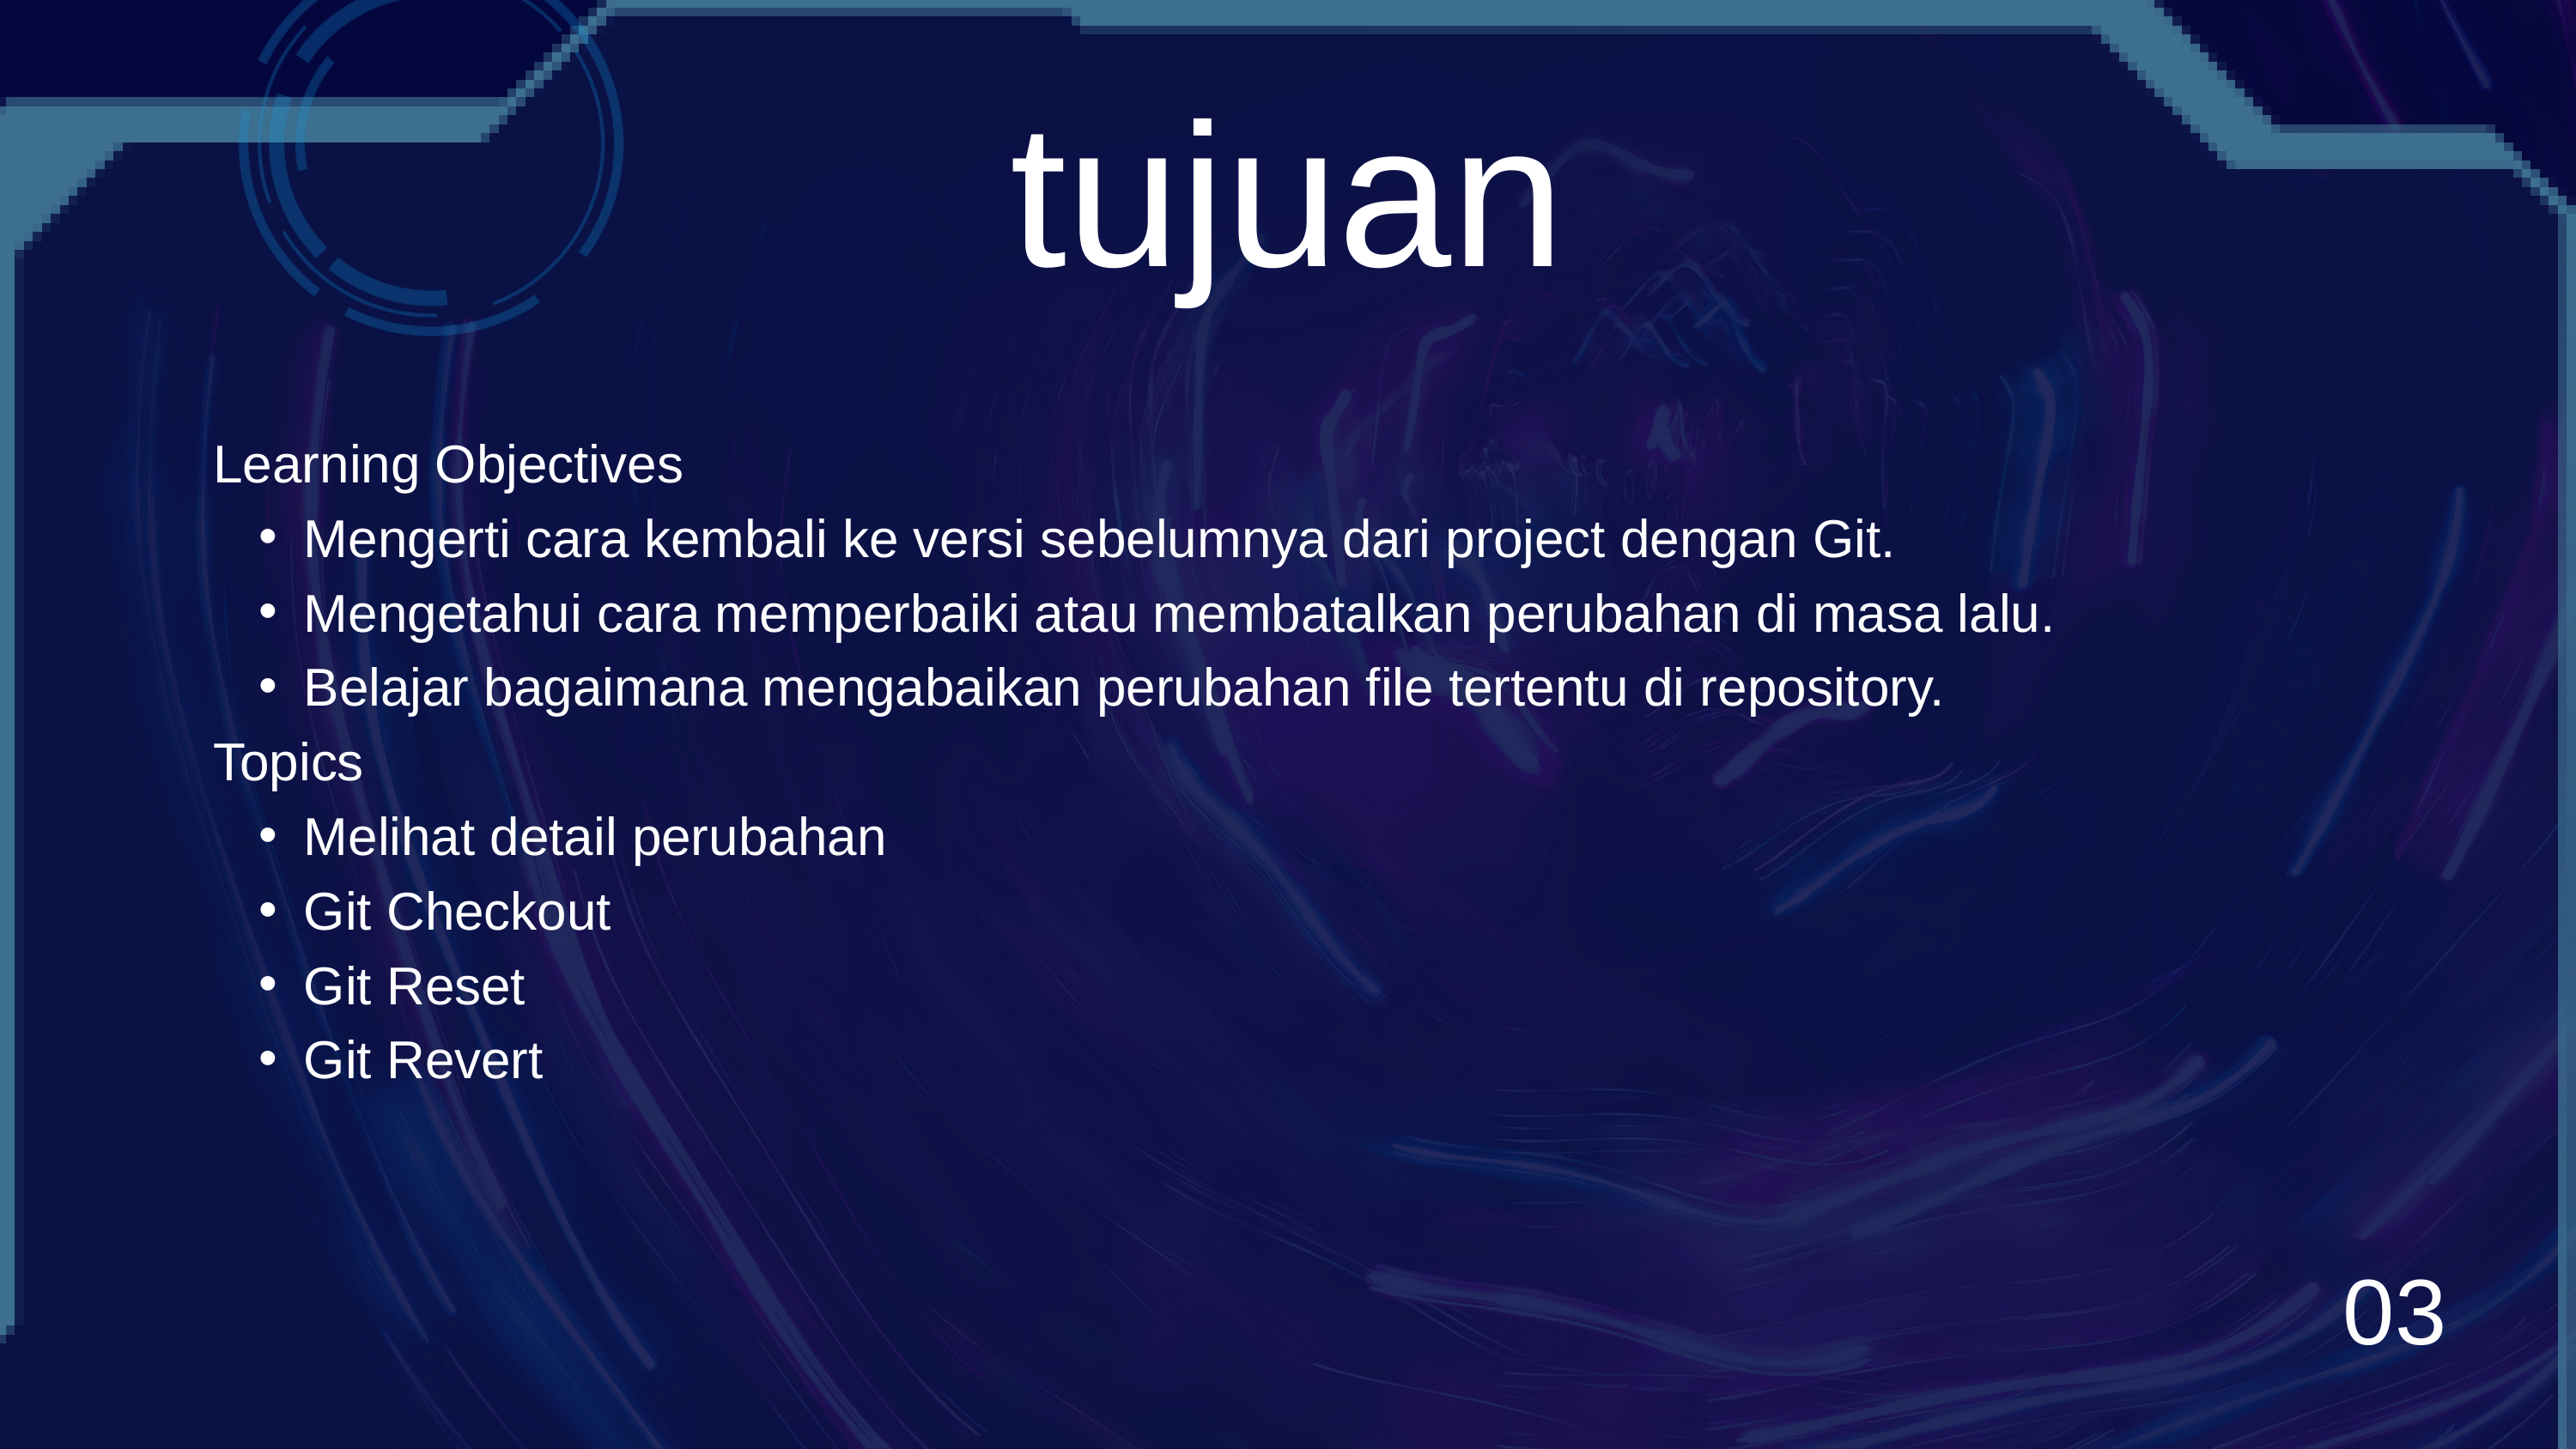

tujuan
Learning Objectives
Mengerti cara kembali ke versi sebelumnya dari project dengan Git.
Mengetahui cara memperbaiki atau membatalkan perubahan di masa lalu.
Belajar bagaimana mengabaikan perubahan file tertentu di repository.
Topics
Melihat detail perubahan
Git Checkout
Git Reset
Git Revert

03